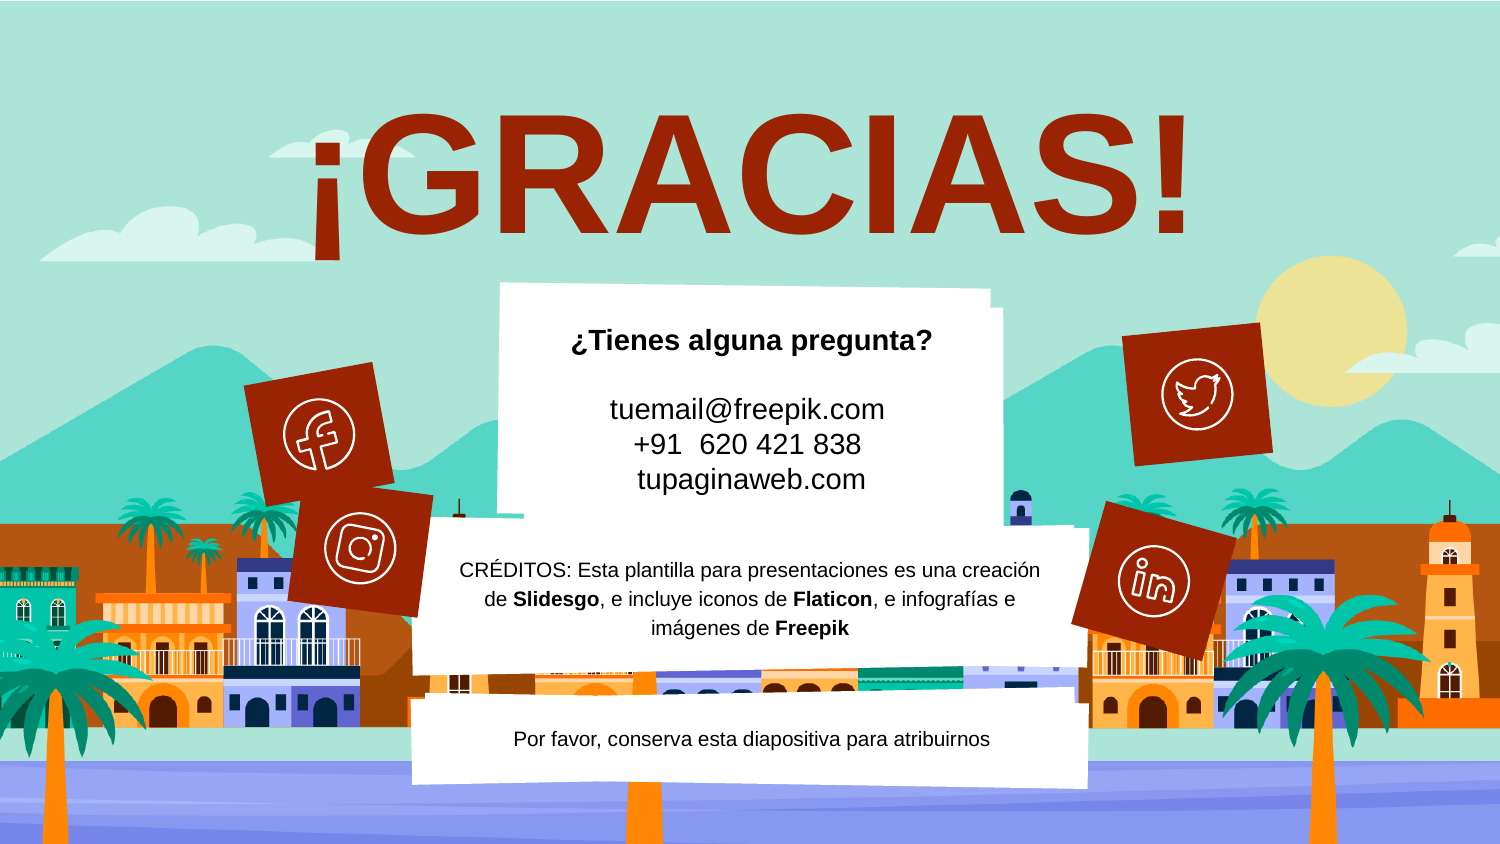

# ¡GRACIAS!

¿Tienes alguna pregunta?

tuemail@freepik.com
+91  620 421 838
tupaginaweb.com

Por favor, conserva esta diapositiva para atribuirnos